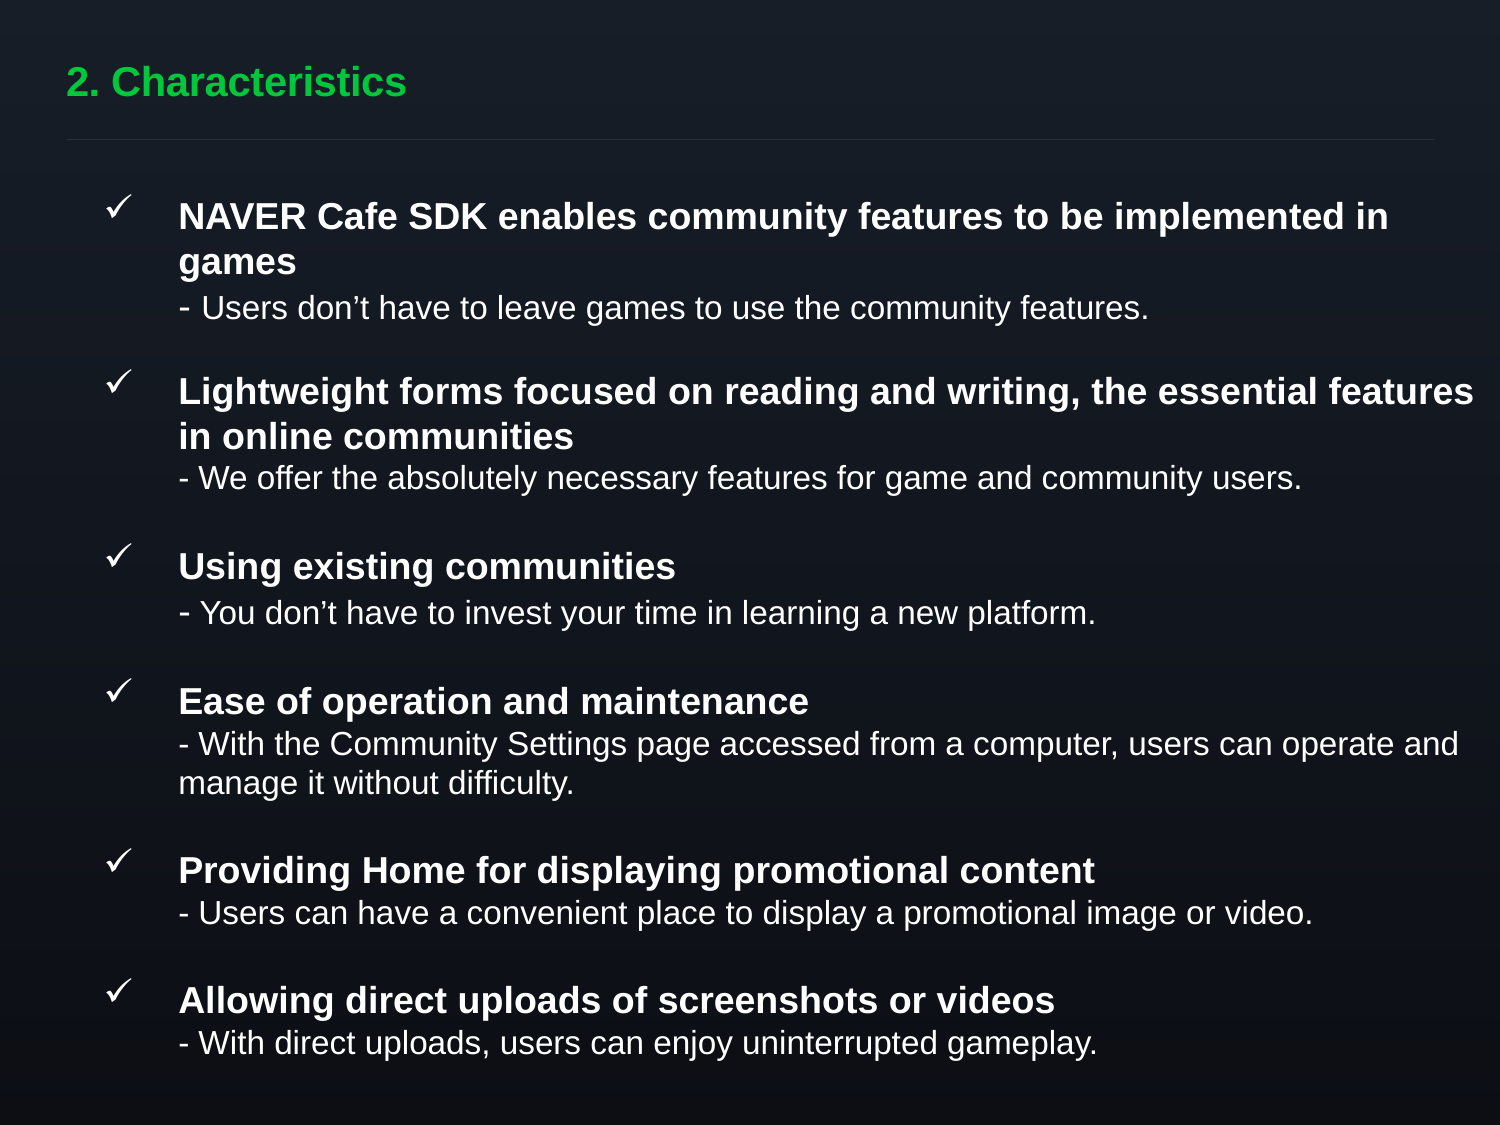

# 2. Characteristics
NAVER Cafe SDK enables community features to be implemented in games
- Users don’t have to leave games to use the community features.

Lightweight forms focused on reading and writing, the essential features in online communities
- We offer the absolutely necessary features for game and community users.

Using existing communities
- You don’t have to invest your time in learning a new platform.

Ease of operation and maintenance
- With the Community Settings page accessed from a computer, users can operate and manage it without difficulty.

Providing Home for displaying promotional content
- Users can have a convenient place to display a promotional image or video.

Allowing direct uploads of screenshots or videos
- With direct uploads, users can enjoy uninterrupted gameplay.